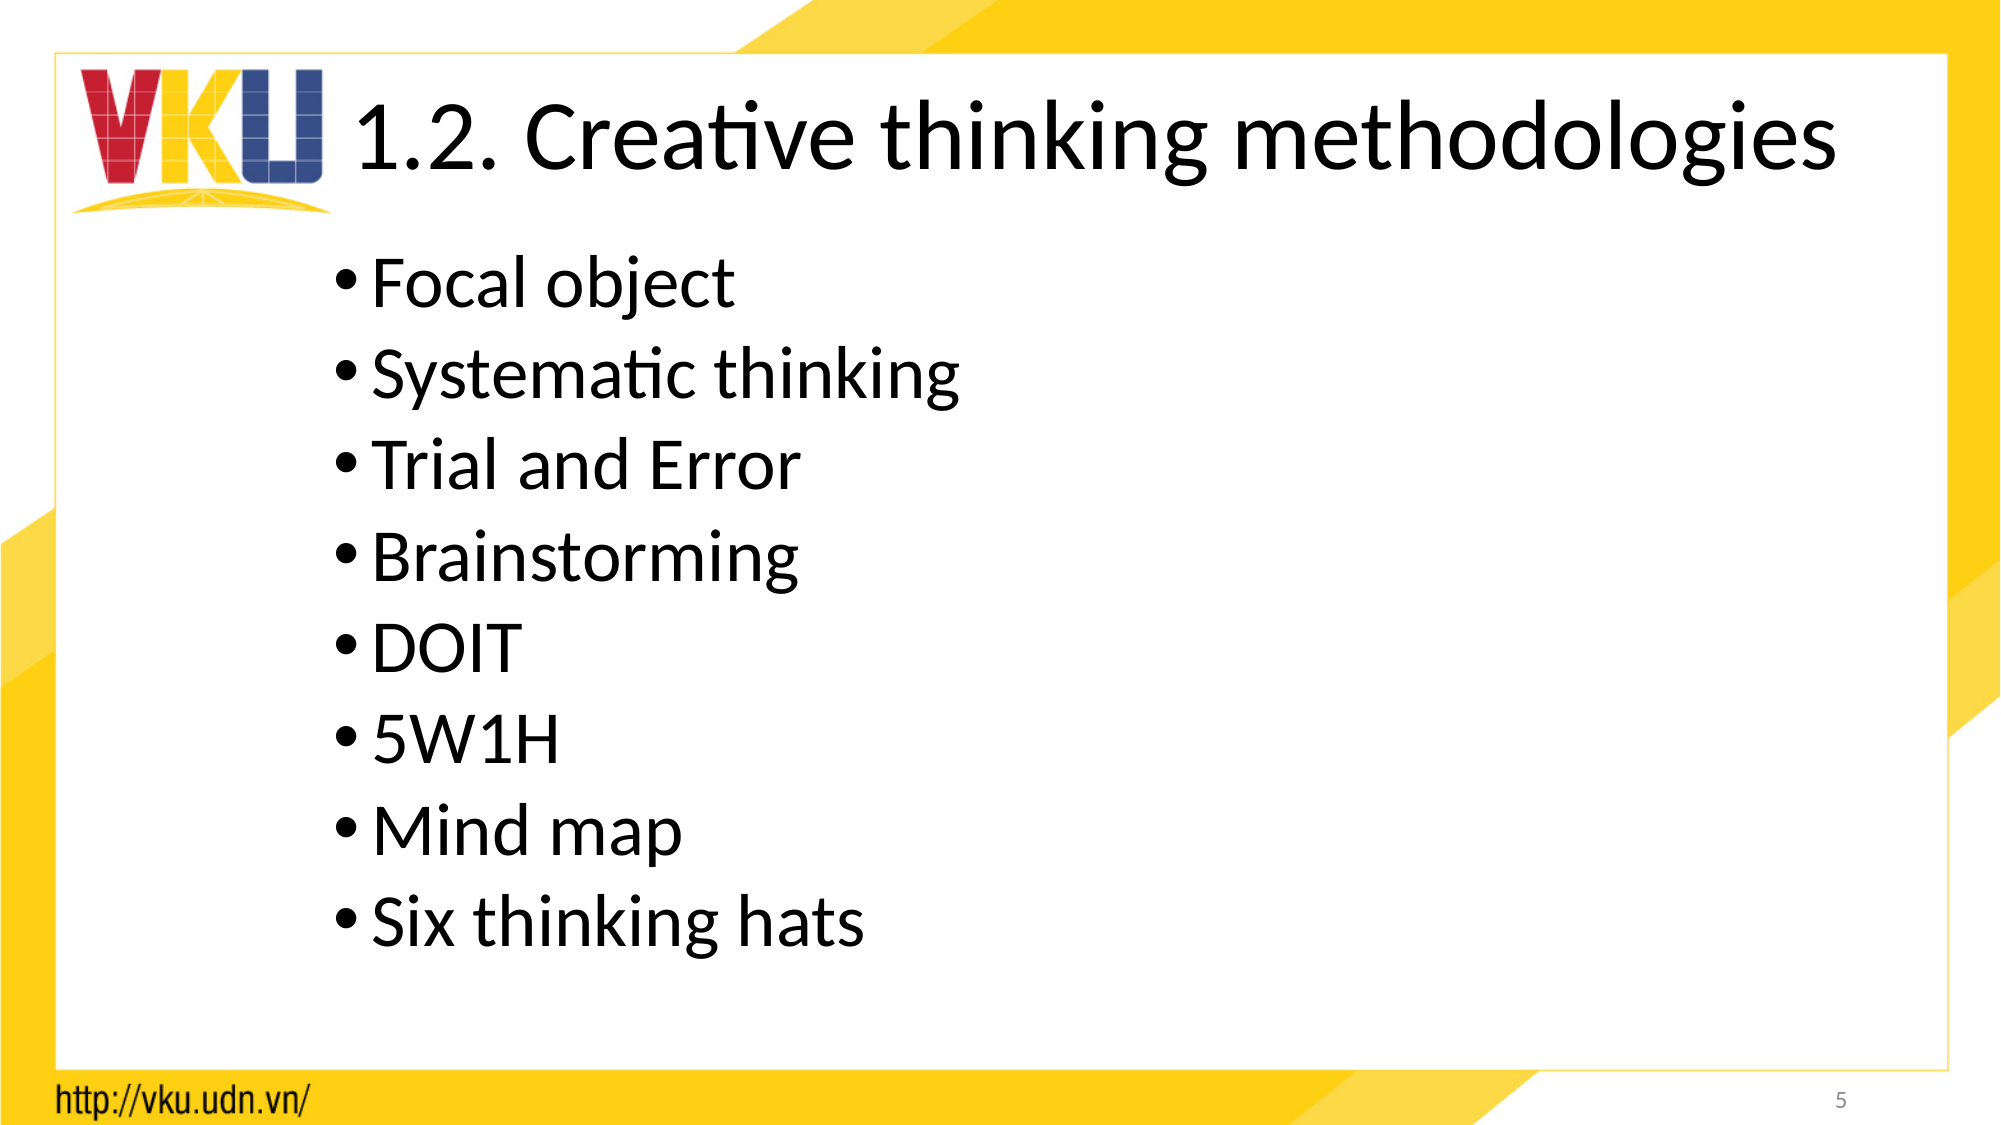

# 1.2. Creative thinking methodologies
Focal object
Systematic thinking
Trial and Error
Brainstorming
DOIT
5W1H
Mind map
Six thinking hats
5